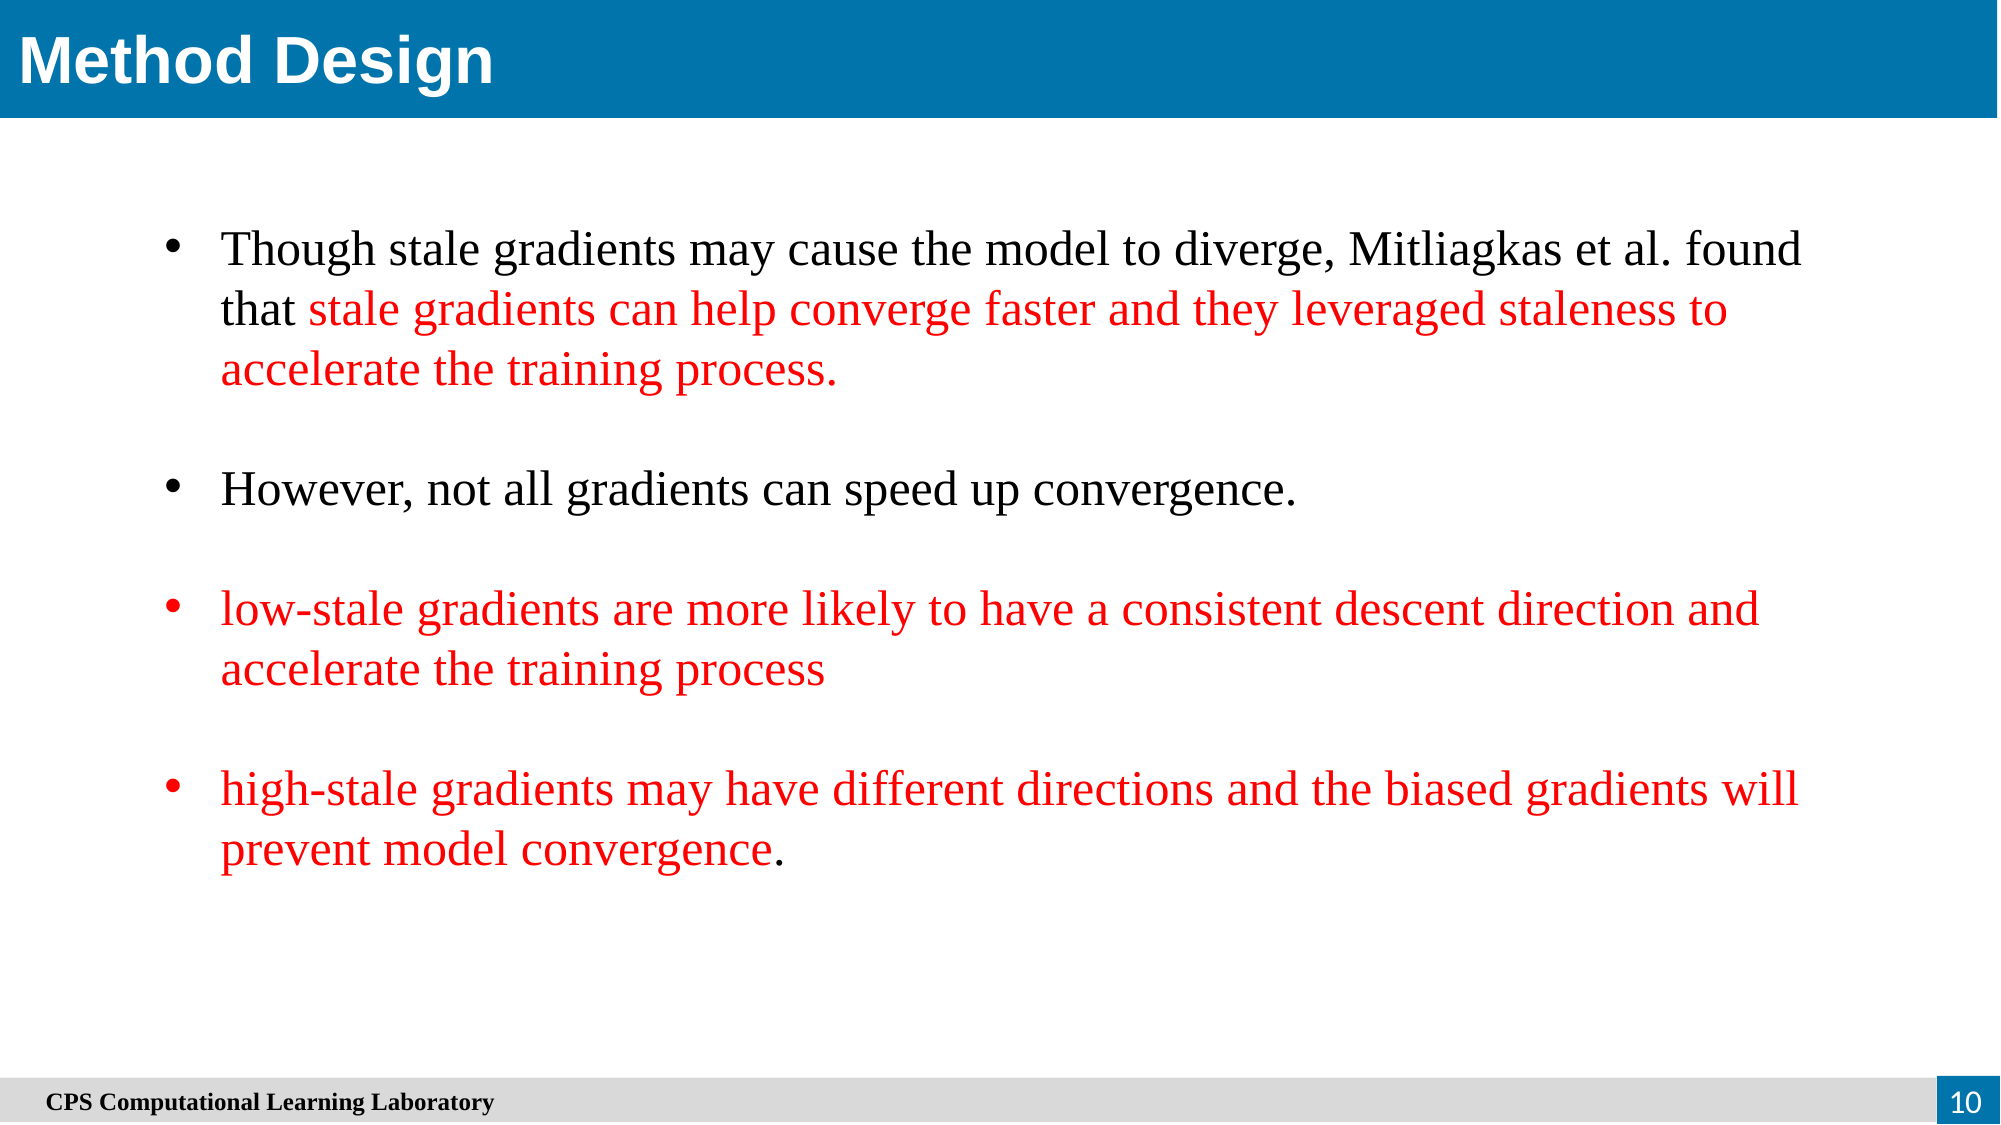

Method Design
Though stale gradients may cause the model to diverge, Mitliagkas et al. found that stale gradients can help converge faster and they leveraged staleness to accelerate the training process.

However, not all gradients can speed up convergence.

low-stale gradients are more likely to have a consistent descent direction and accelerate the training process

high-stale gradients may have different directions and the biased gradients will prevent model convergence.
10
　CPS Computational Learning Laboratory